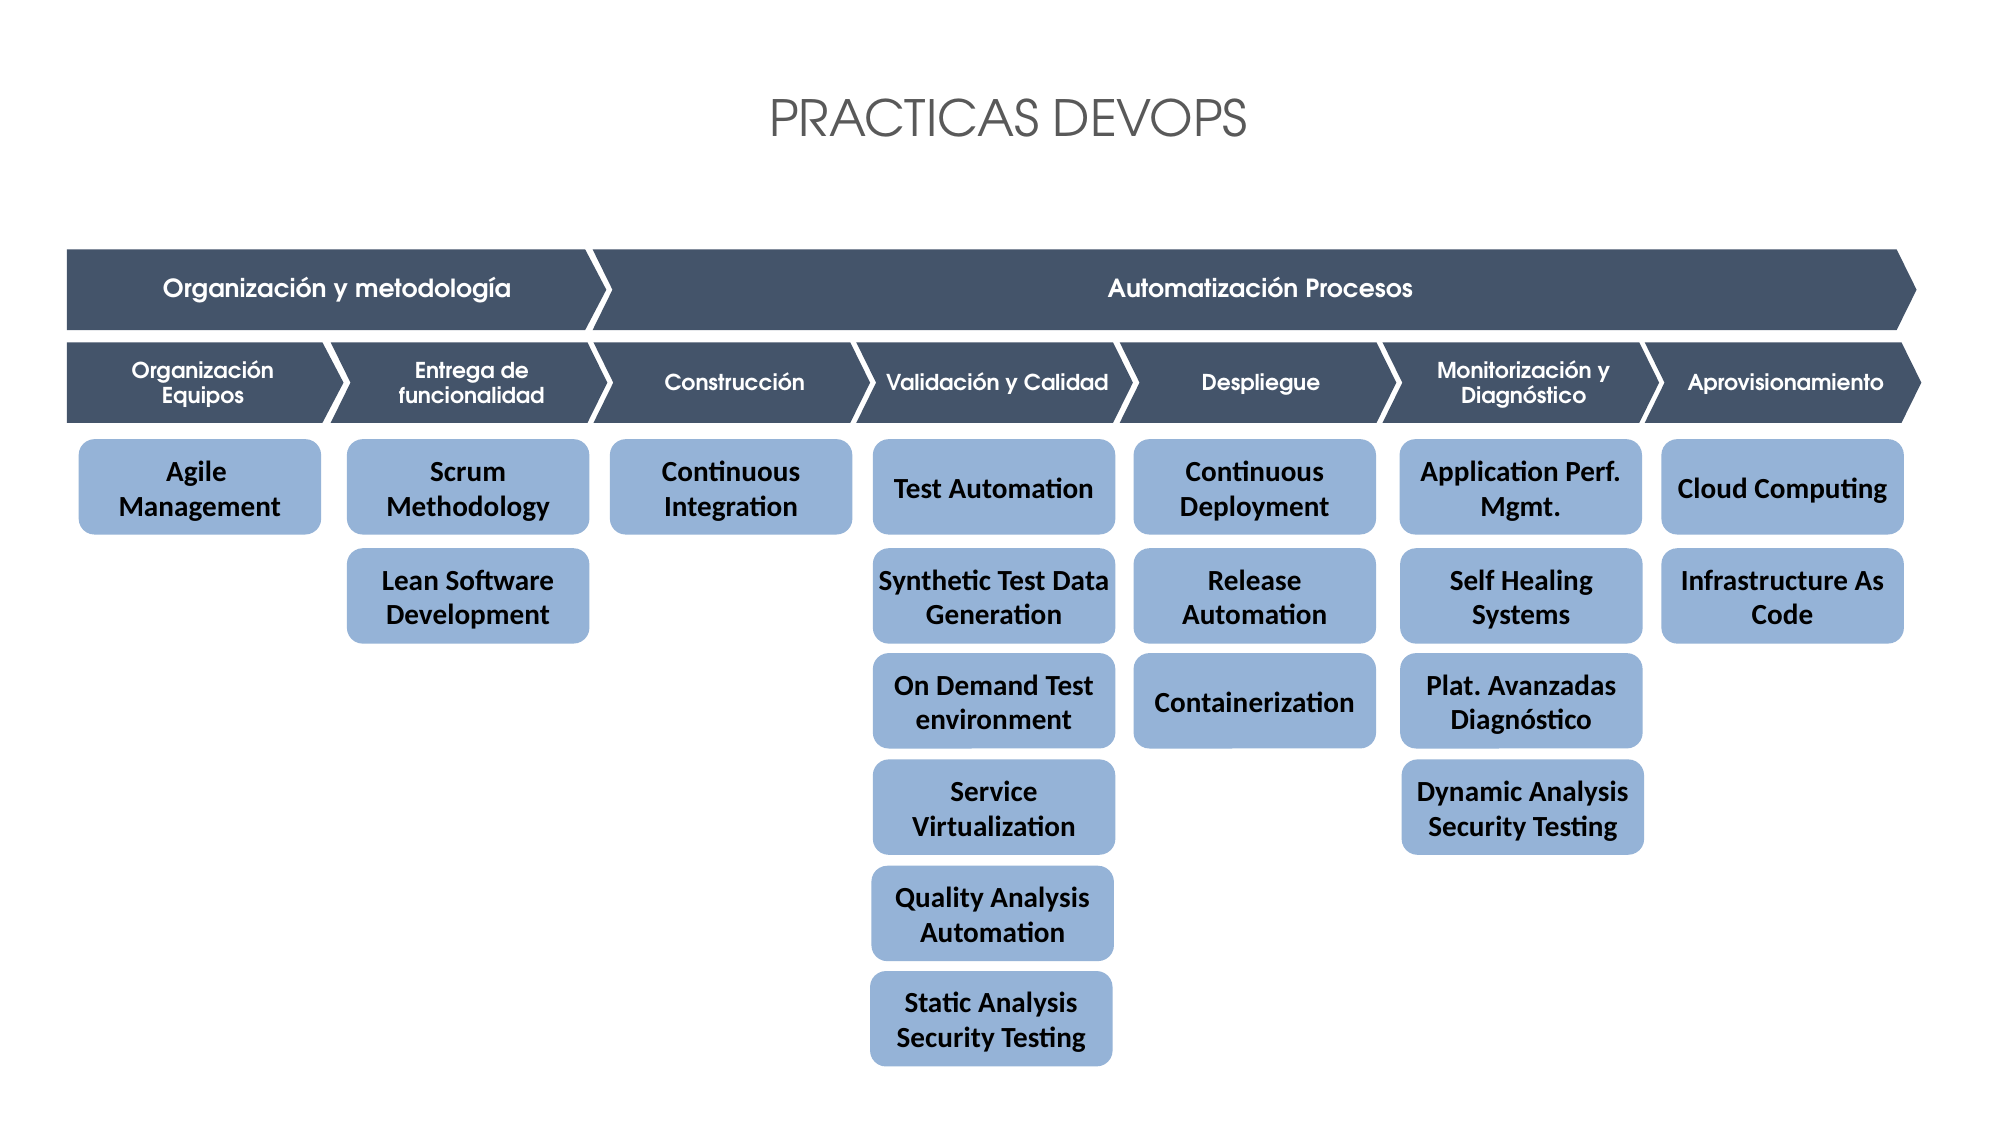

PRACTICAS DEVOPS
Organización y metodología
Automatización Procesos
Organización
Equipos
Entrega de funcionalidad
Construcción
Validación y Calidad
Despliegue
Monitorización y Diagnóstico
Aprovisionamiento
Agile
Management
Scrum Methodology
Continuous Integration
Test Automation
Continuous Deployment
Application Perf. Mgmt.
Cloud Computing
Lean Software Development
Synthetic Test Data Generation
Release Automation
Self Healing Systems
Infrastructure As Code
On Demand Test environment
Containerization
Plat. Avanzadas Diagnóstico
Service Virtualization
Dynamic Analysis Security Testing
Quality Analysis Automation
Static Analysis Security Testing